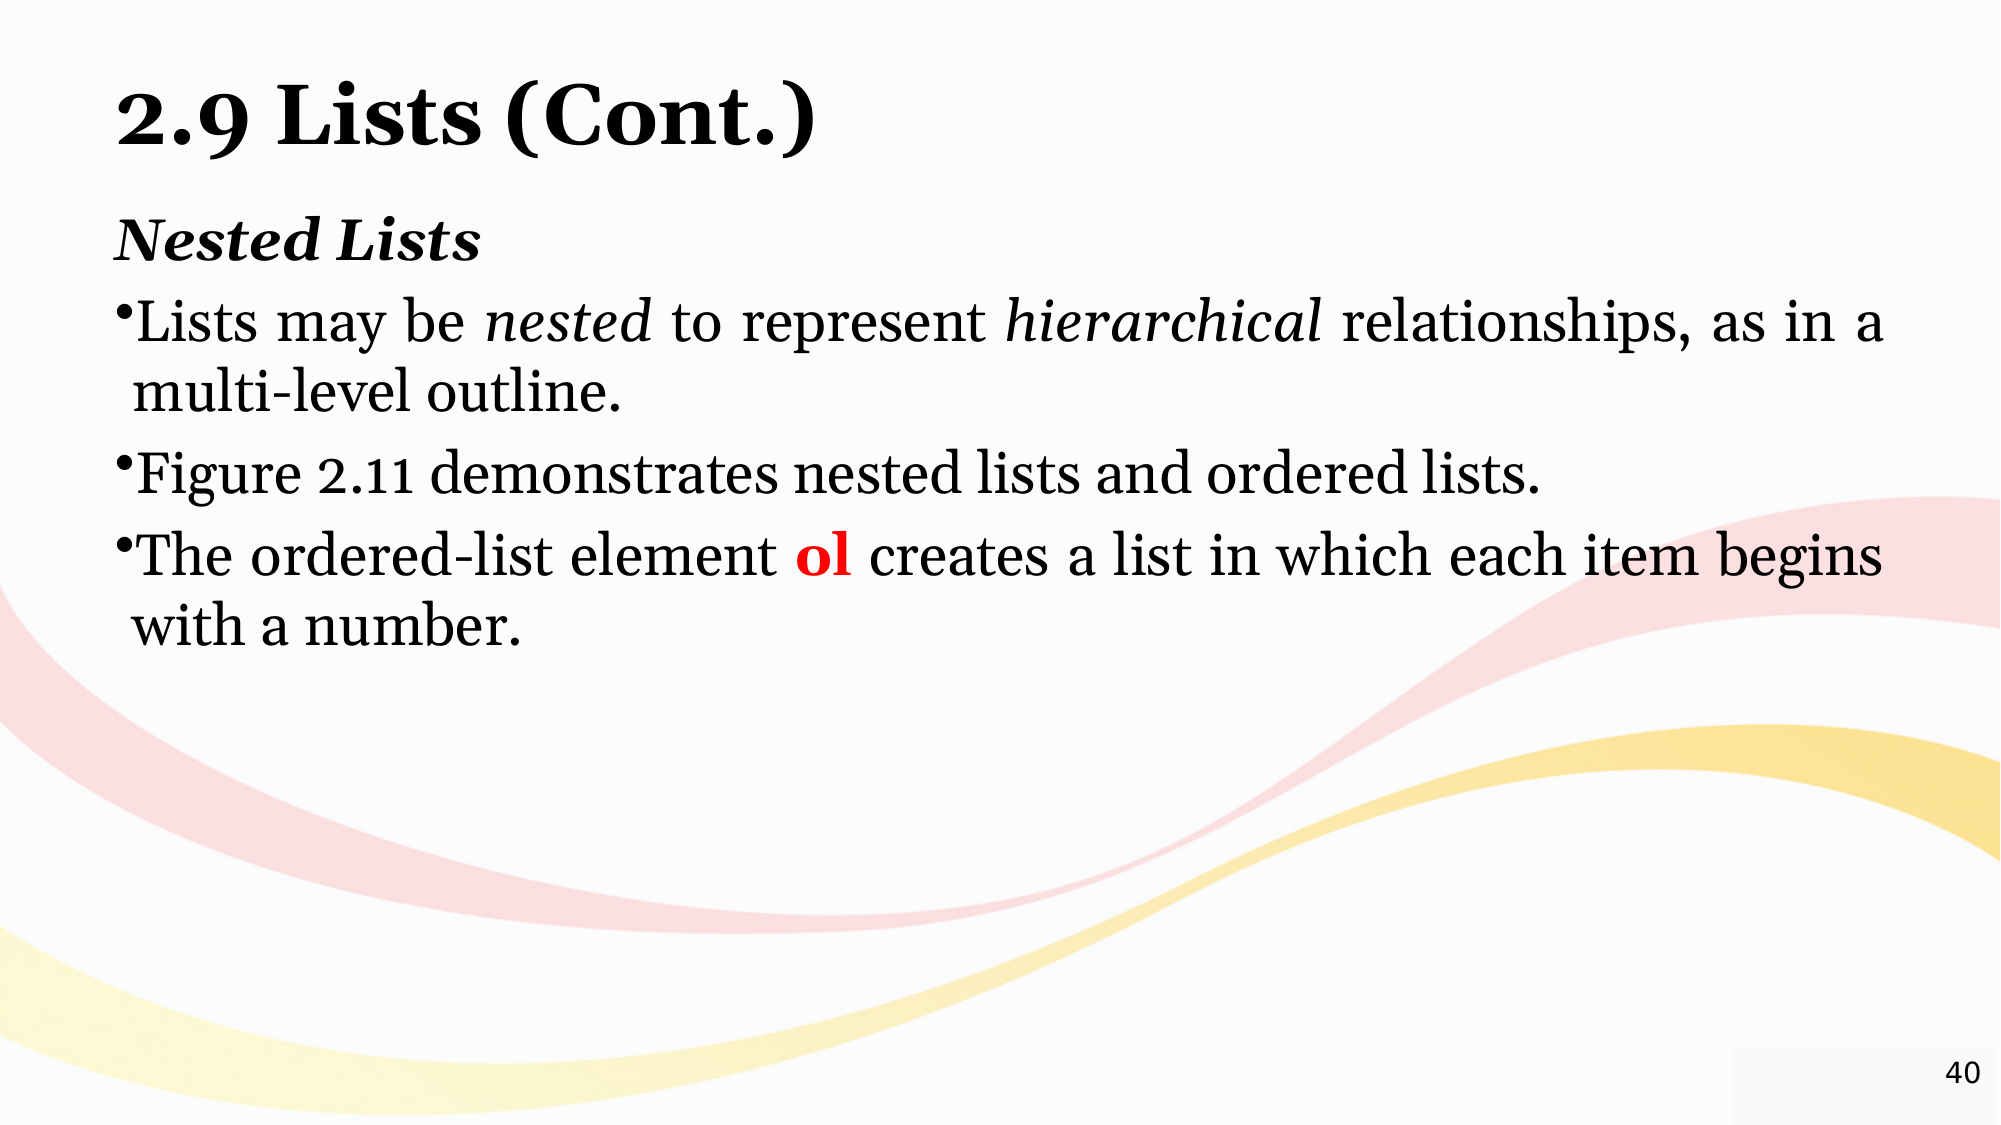

# 2.9 Lists (Cont.)
Nested Lists
Lists may be nested to represent hierarchical relationships, as in a multi-level outline.
Figure 2.11 demonstrates nested lists and ordered lists.
The ordered-list element ol creates a list in which each item begins with a number.

40